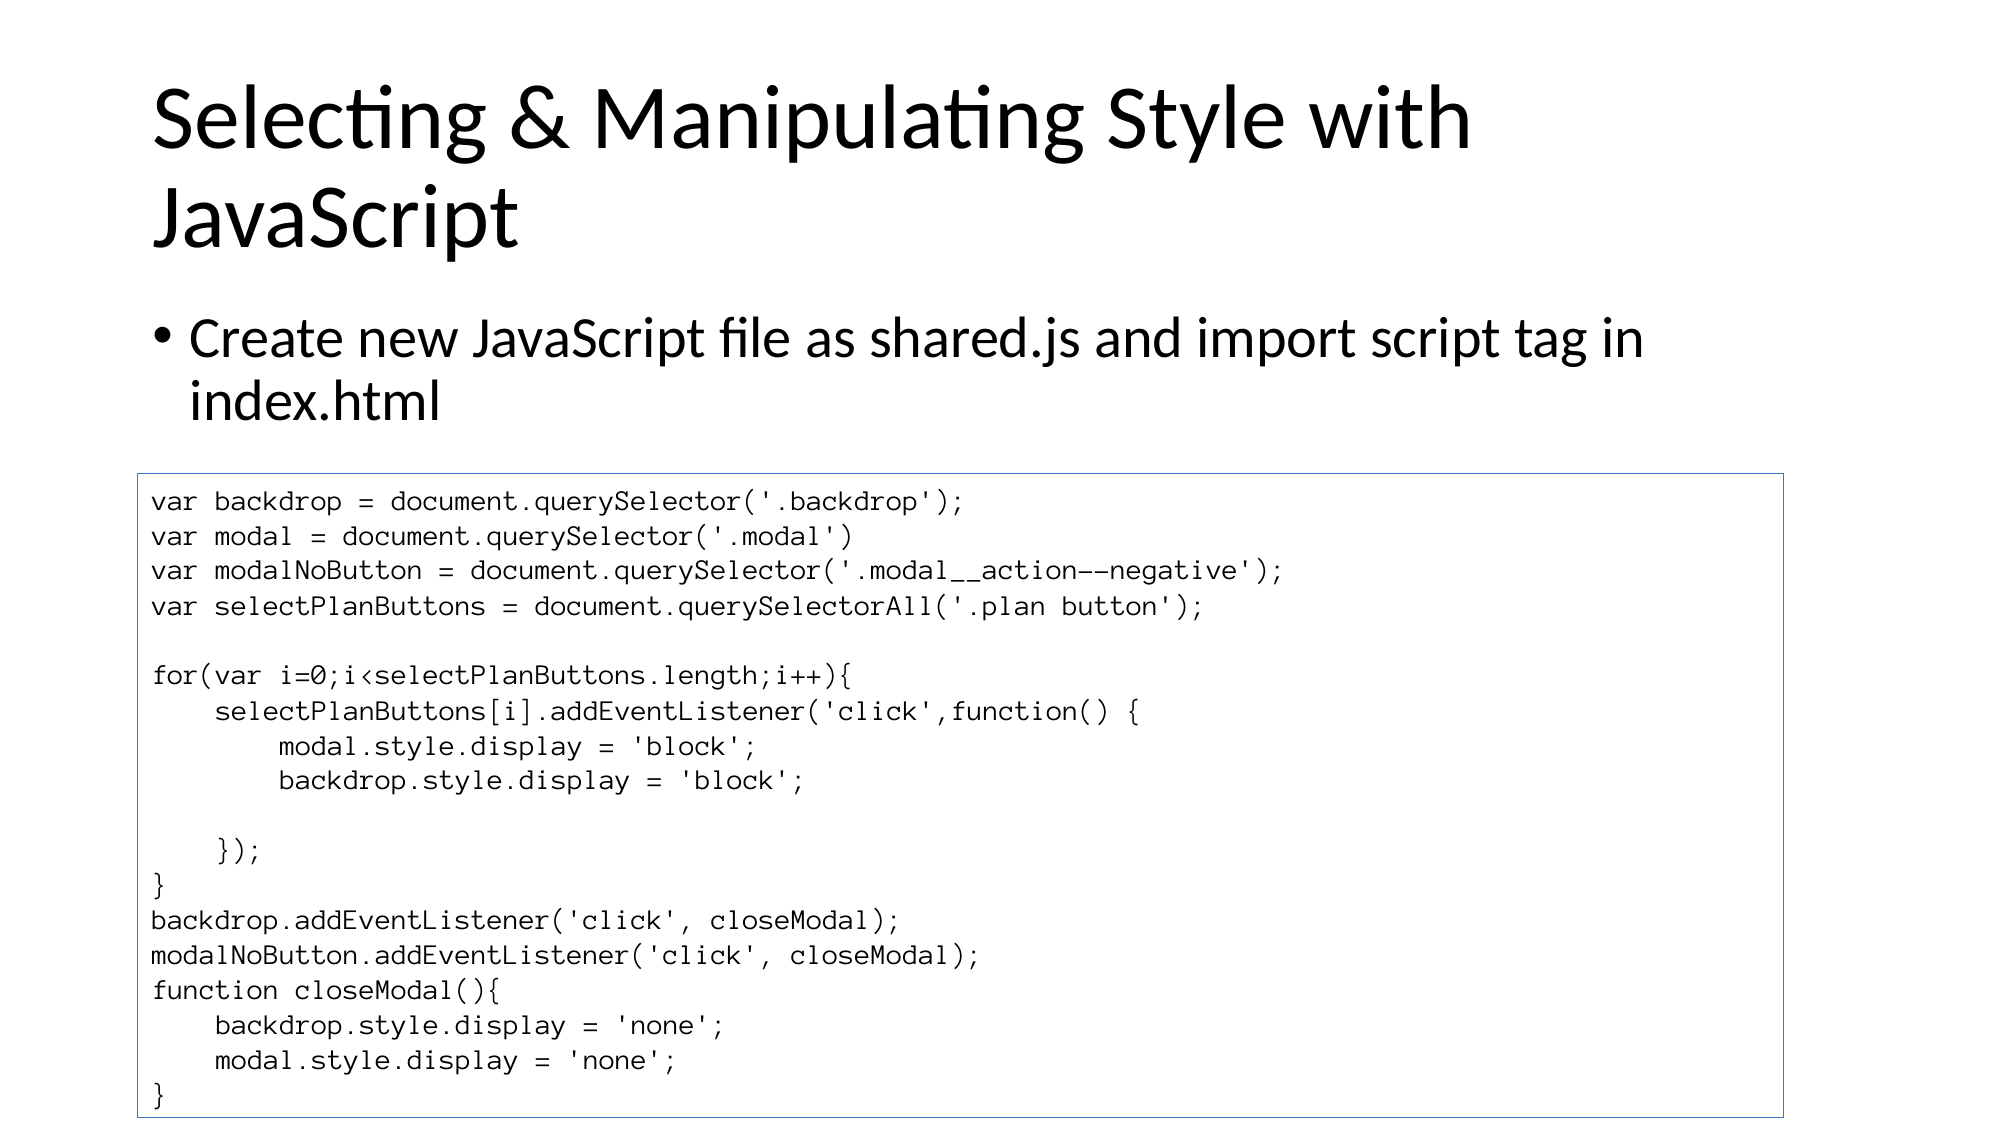

# Selecting & Manipulating Style with JavaScript
Create new JavaScript file as shared.js and import script tag in index.html
var backdrop = document.querySelector('.backdrop');
var modal = document.querySelector('.modal')
var modalNoButton = document.querySelector('.modal__action--negative');
var selectPlanButtons = document.querySelectorAll('.plan button');
for(var i=0;i<selectPlanButtons.length;i++){
    selectPlanButtons[i].addEventListener('click',function() {
        modal.style.display = 'block';
        backdrop.style.display = 'block';

    });
}
backdrop.addEventListener('click', closeModal);
modalNoButton.addEventListener('click', closeModal);
function closeModal(){
    backdrop.style.display = 'none';
    modal.style.display = 'none';
}